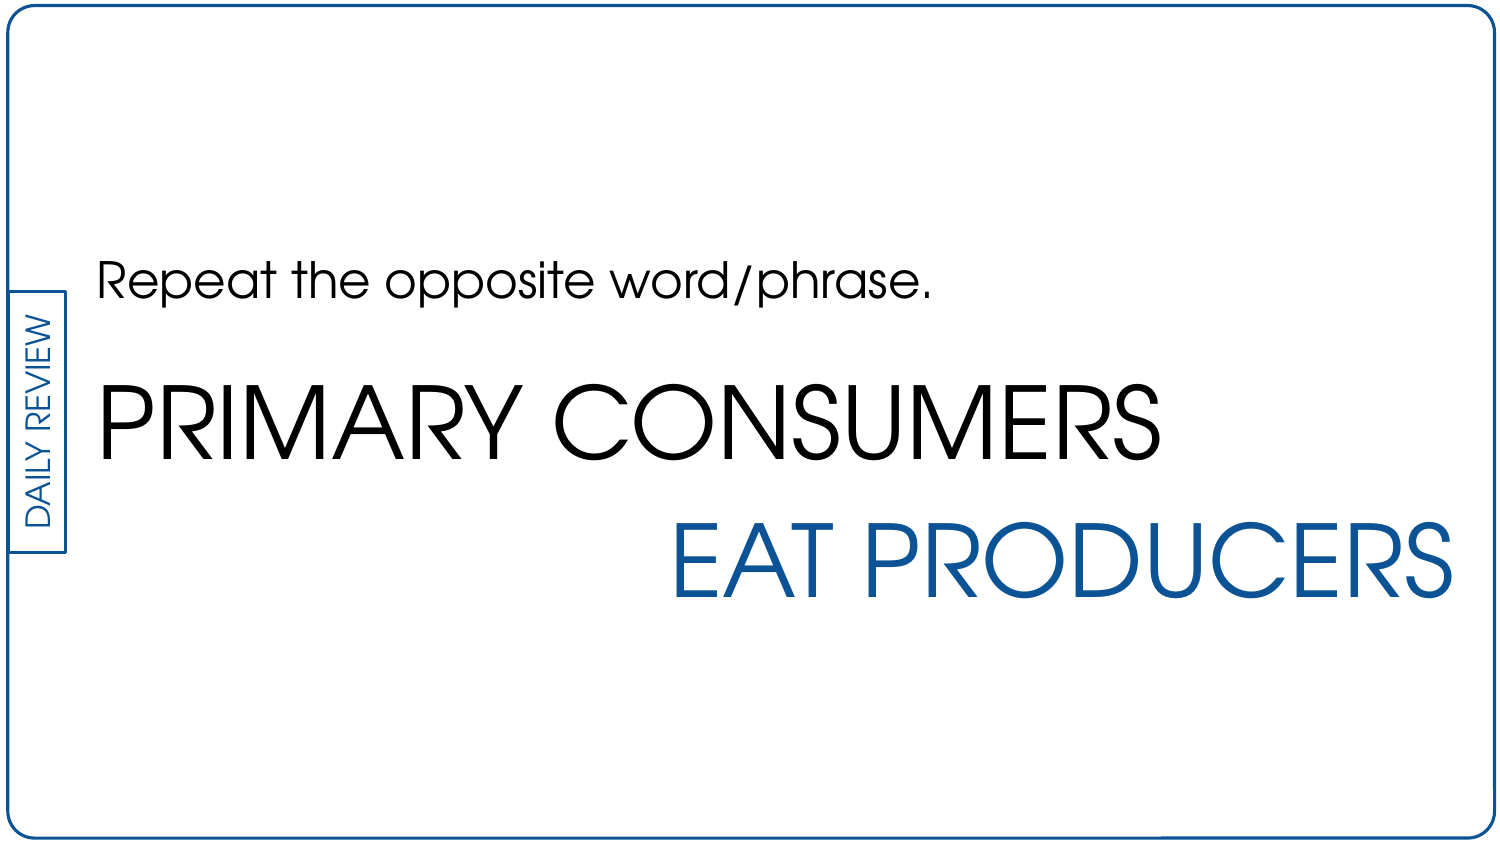

Repeat the opposite word/phrase.
PRIMARY CONSUMERS
EAT PRODUCERS